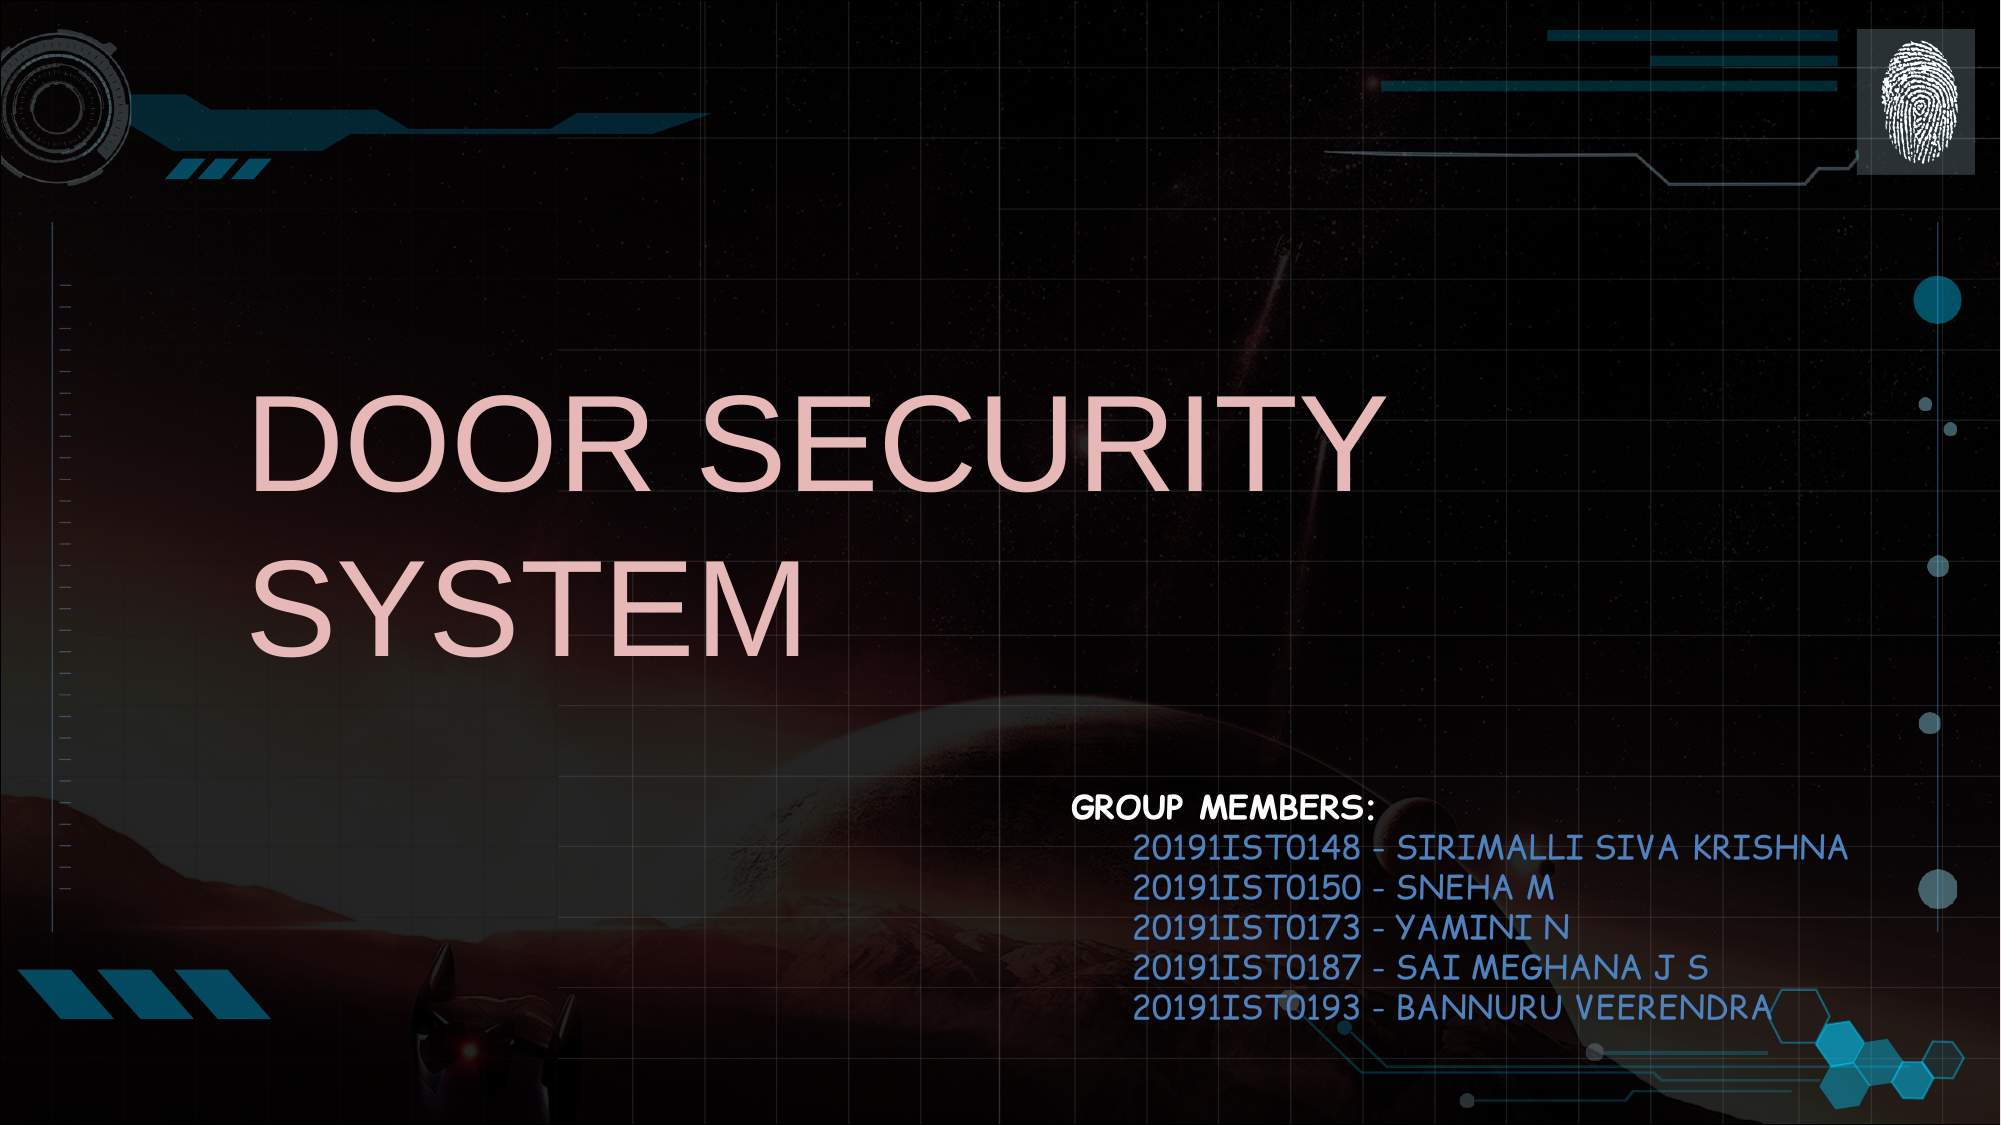

# DOOR SECURITY SYSTEM

GROUP MEMBERS:
      20191IST0148 - SIRIMALLI SIVA KRISHNA
      20191IST0150 - SNEHA M
      20191IST0173 - YAMINI N
      20191IST0187 - SAI MEGHANA J S
      20191IST0193 - BANNURU VEERENDRA